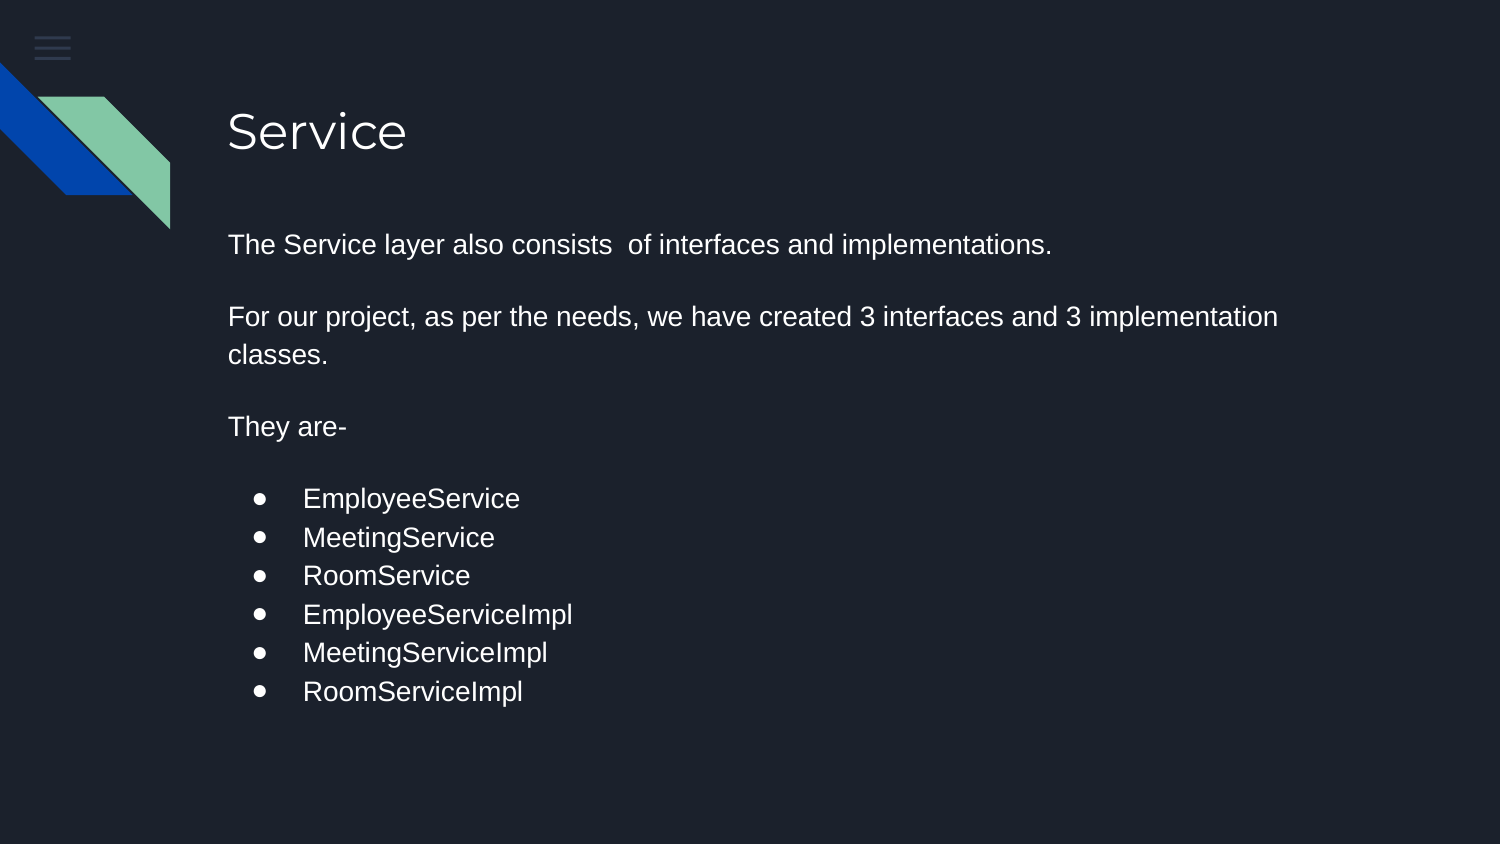

# Service
The Service layer also consists  of interfaces and implementations.
For our project, as per the needs, we have created 3 interfaces and 3 implementation classes.
They are-
EmployeeService
MeetingService
RoomService
EmployeeServiceImpl
MeetingServiceImpl
RoomServiceImpl